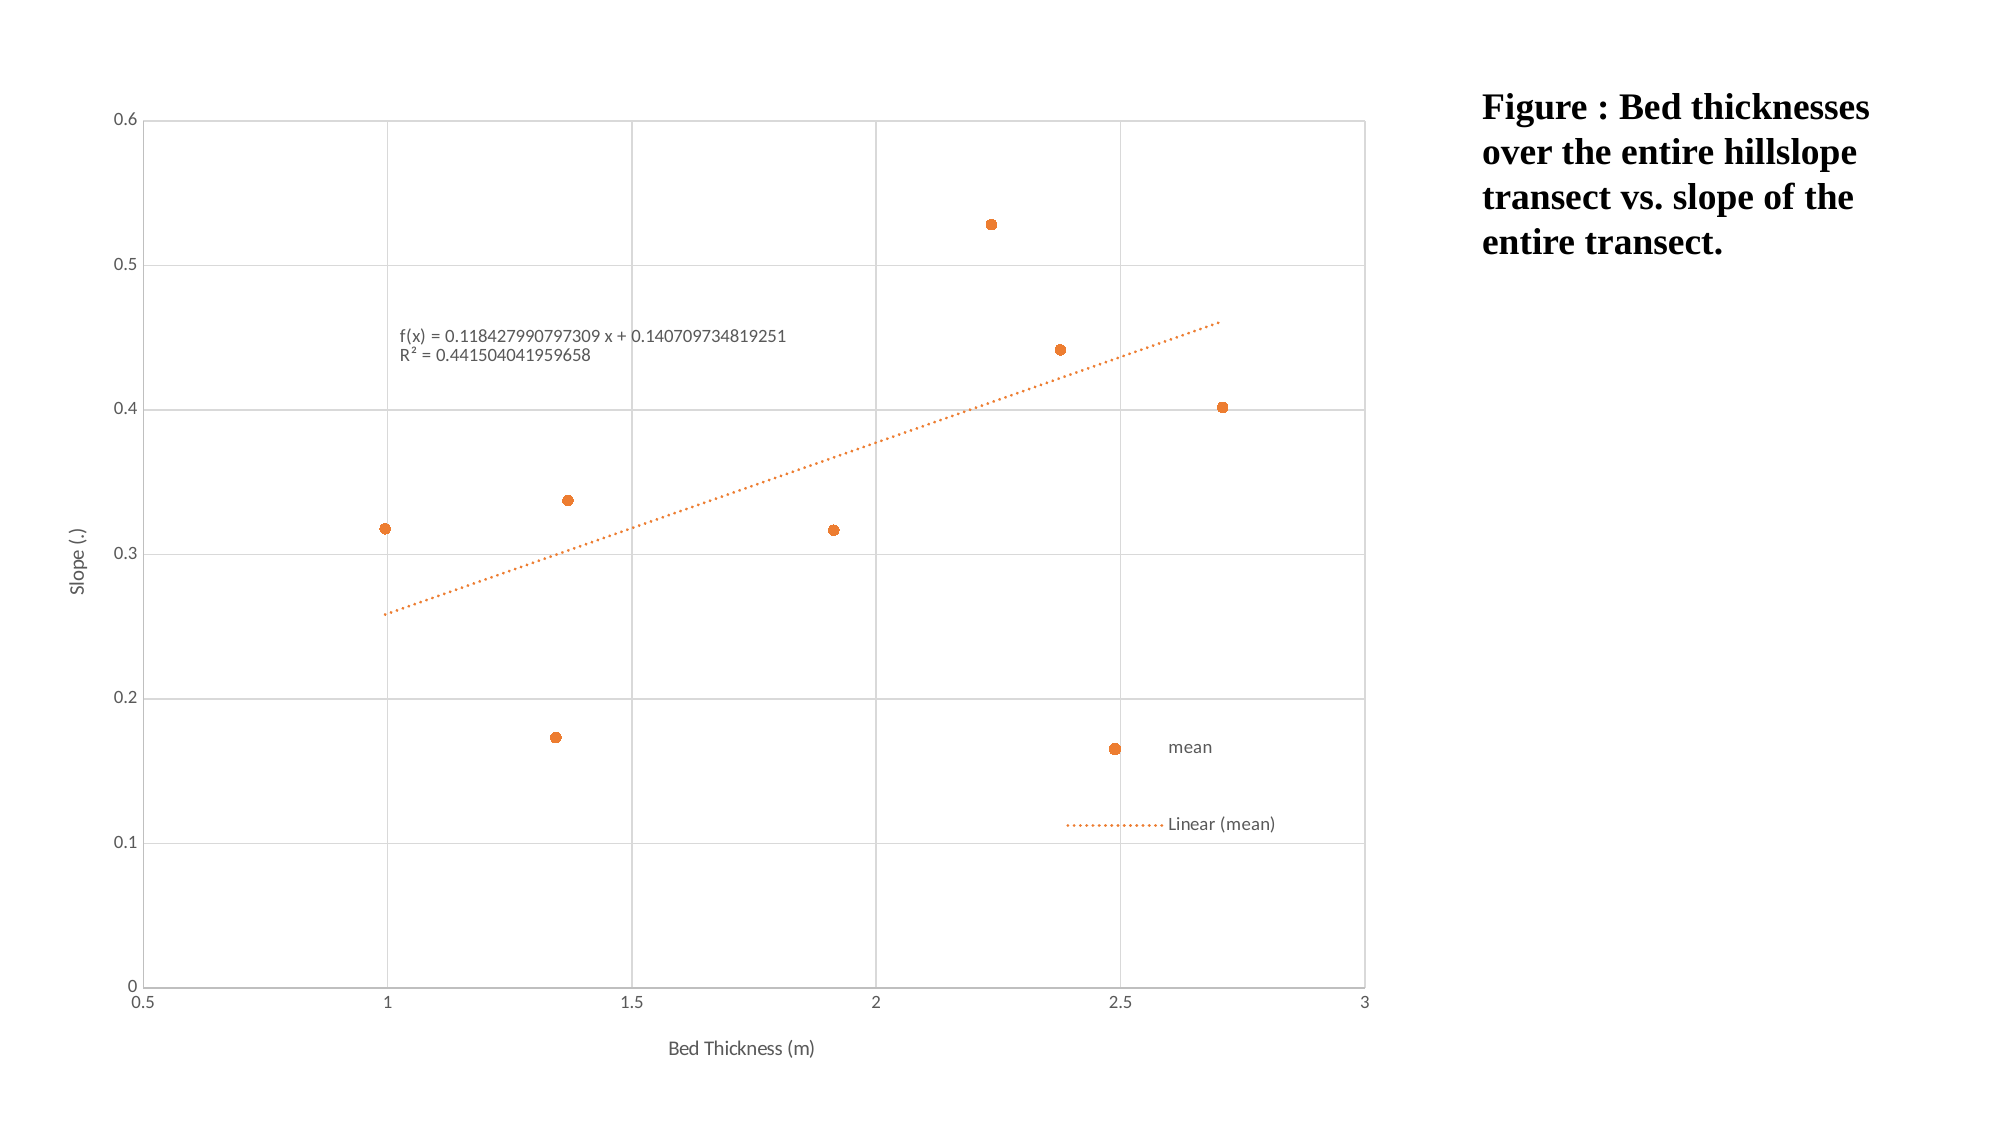

### Chart

| Category |  |
|---|---|
Figure : Bed thicknesses over the entire hillslope transect vs. slope of the entire transect.